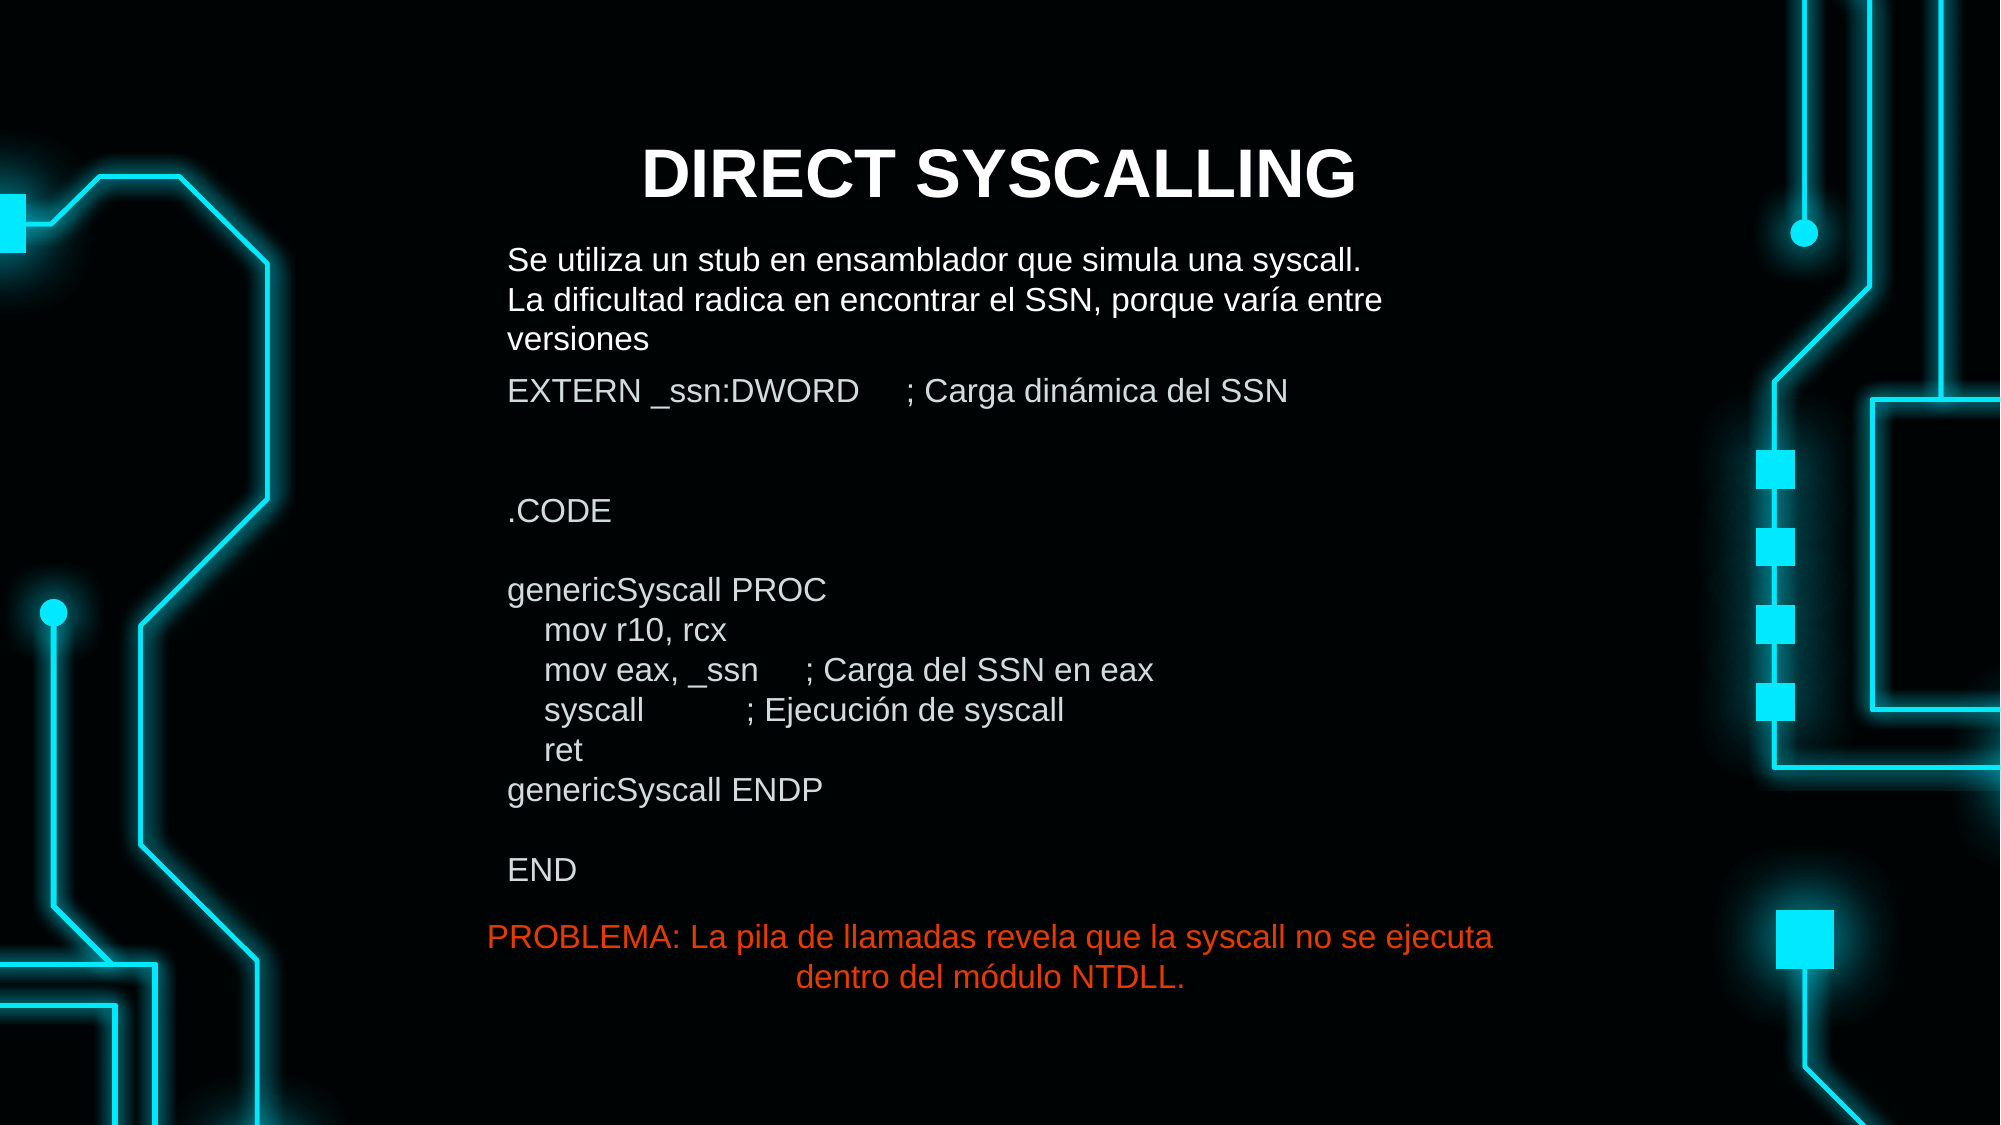

# DIRECT SYSCALLING
Se utiliza un stub en ensamblador que simula una syscall.
La dificultad radica en encontrar el SSN, porque varía entre versiones

EXTERN _ssn:DWORD     ; Carga dinámica del SSN

.CODE

genericSyscall PROC
    mov r10, rcx
    mov eax, _ssn     ; Carga del SSN en eax
    syscall           ; Ejecución de syscall
    ret
genericSyscall ENDP

END
PROBLEMA: La pila de llamadas revela que la syscall no se ejecuta dentro del módulo NTDLL.